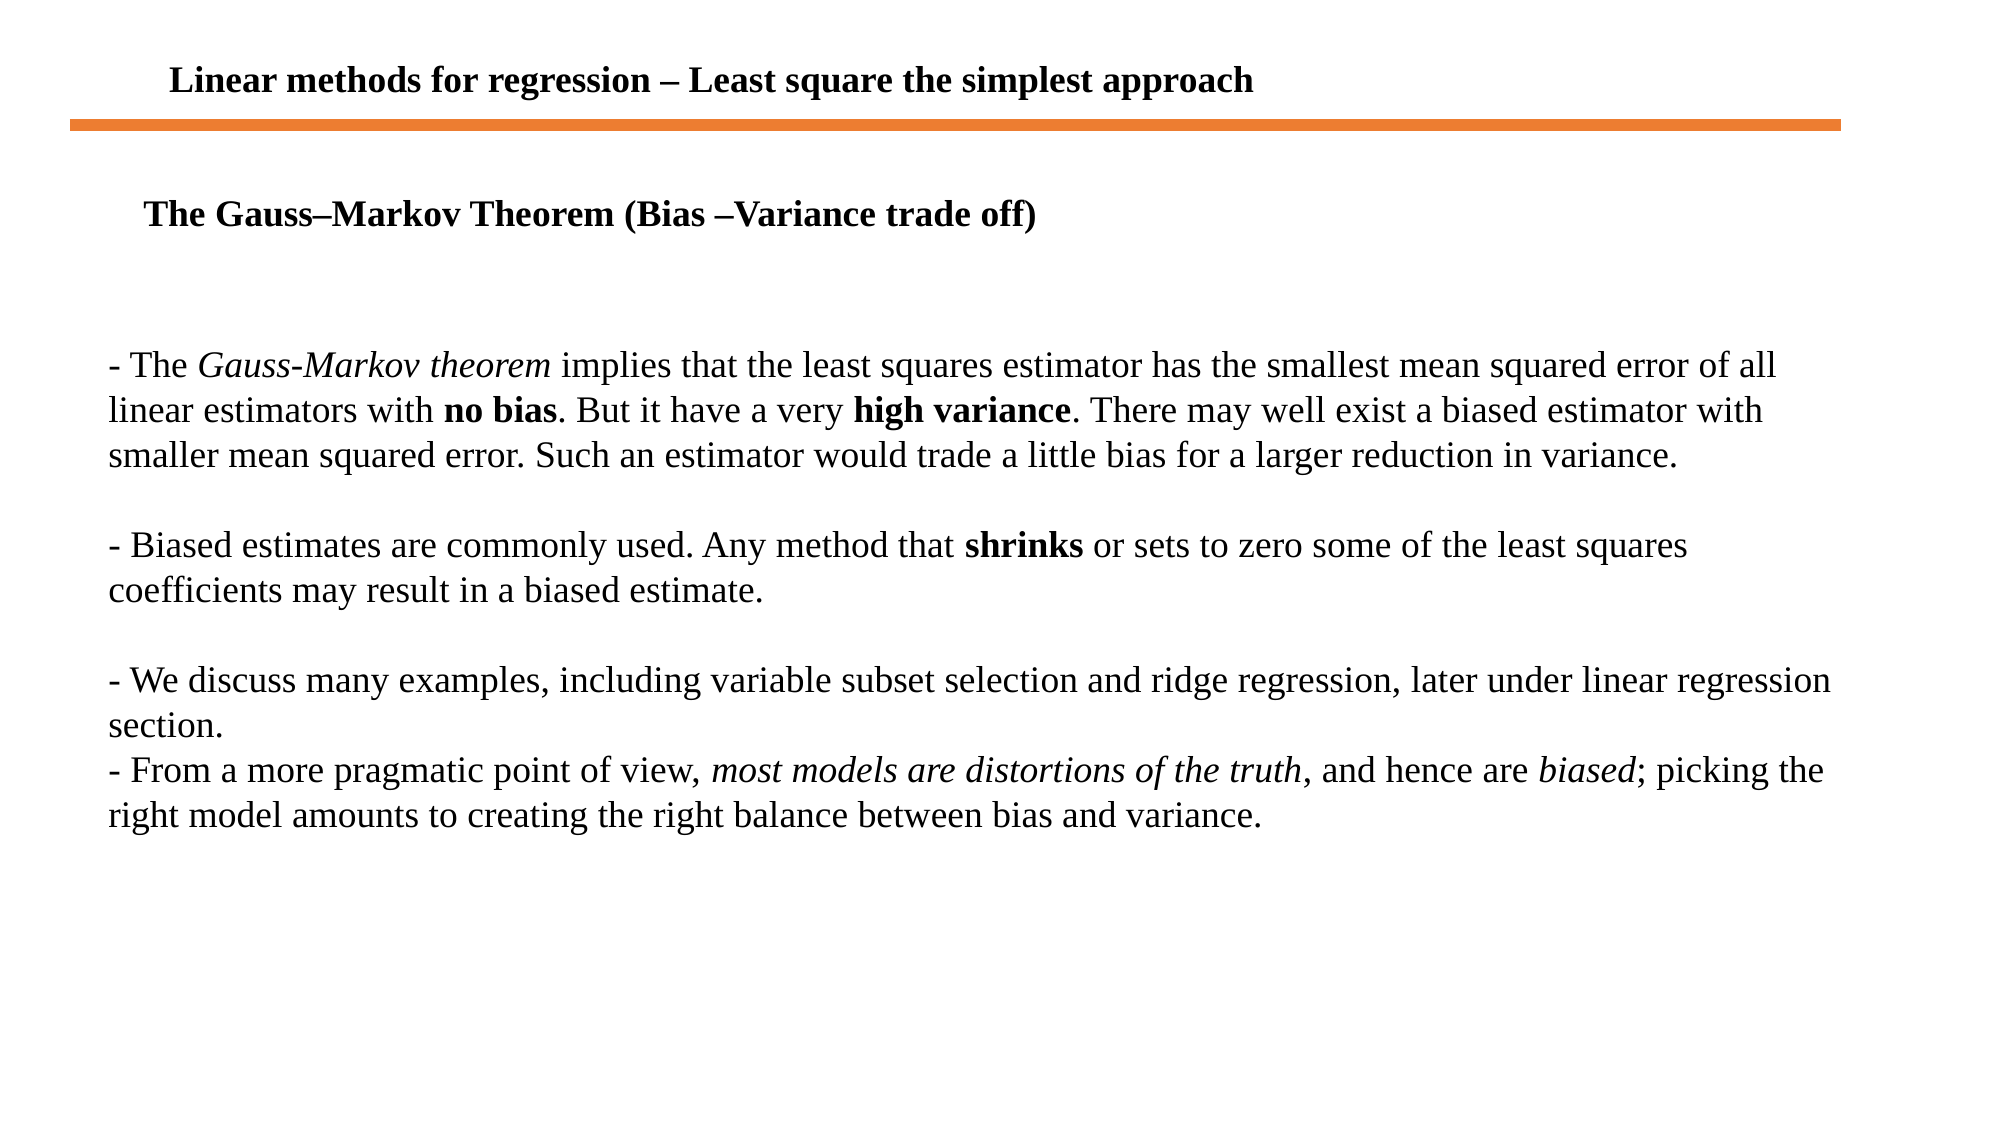

Linear methods for regression – Least square the simplest approach
The Gauss–Markov Theorem (Bias –Variance trade off)
- The Gauss-Markov theorem implies that the least squares estimator has the smallest mean squared error of all linear estimators with no bias. But it have a very high variance. There may well exist a biased estimator with smaller mean squared error. Such an estimator would trade a little bias for a larger reduction in variance.

- Biased estimates are commonly used. Any method that shrinks or sets to zero some of the least squares coefficients may result in a biased estimate.

- We discuss many examples, including variable subset selection and ridge regression, later under linear regression section.
- From a more pragmatic point of view, most models are distortions of the truth, and hence are biased; picking the right model amounts to creating the right balance between bias and variance.